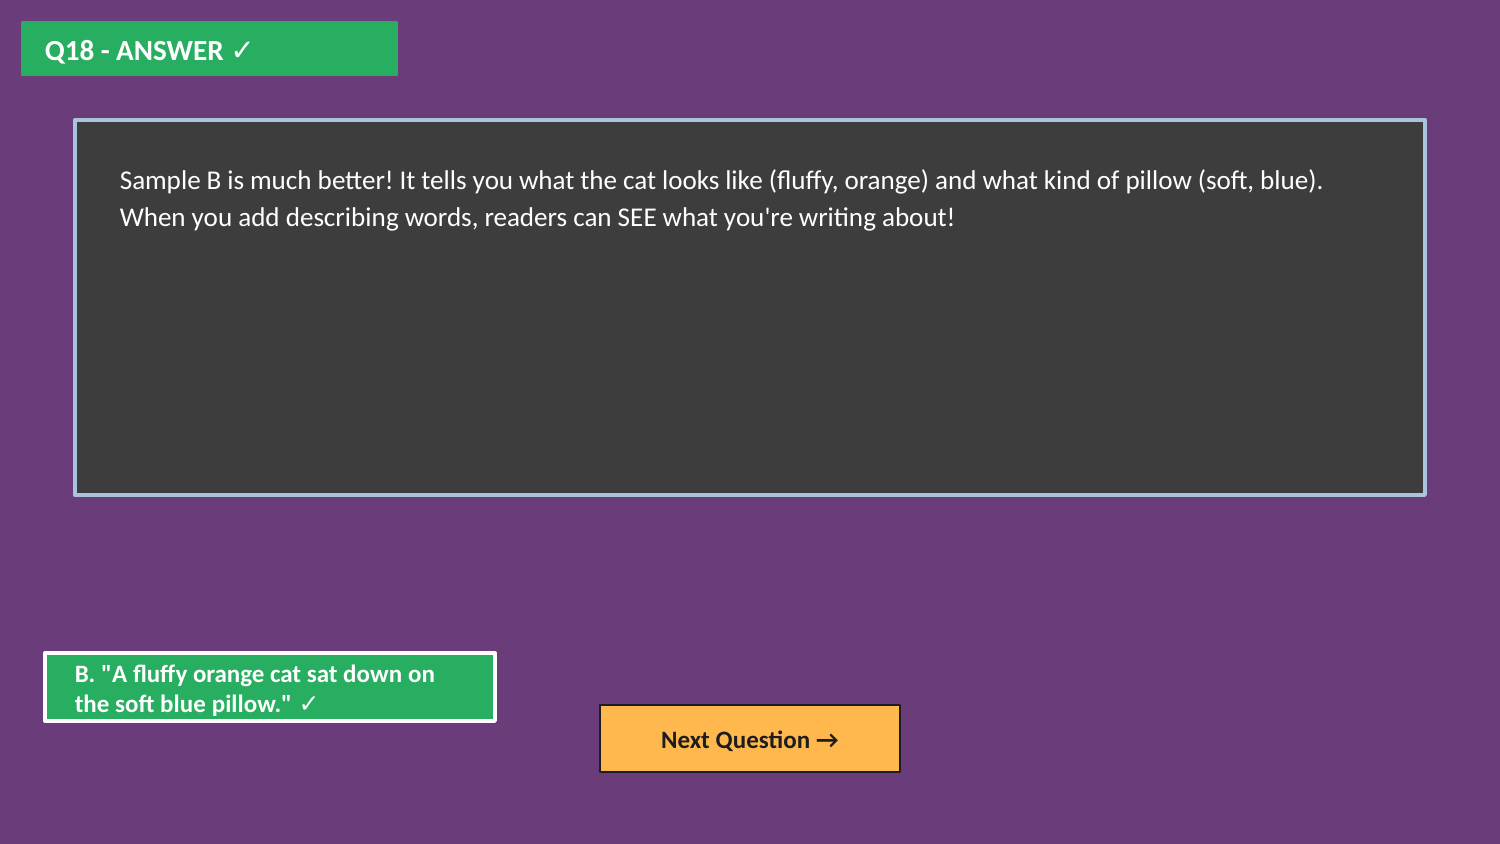

Q18 - ANSWER ✓

Sample B is much better! It tells you what the cat looks like (fluffy, orange) and what kind of pillow (soft, blue). When you add describing words, readers can SEE what you're writing about!

B. "A fluffy orange cat sat down on the soft blue pillow." ✓

Next Question →